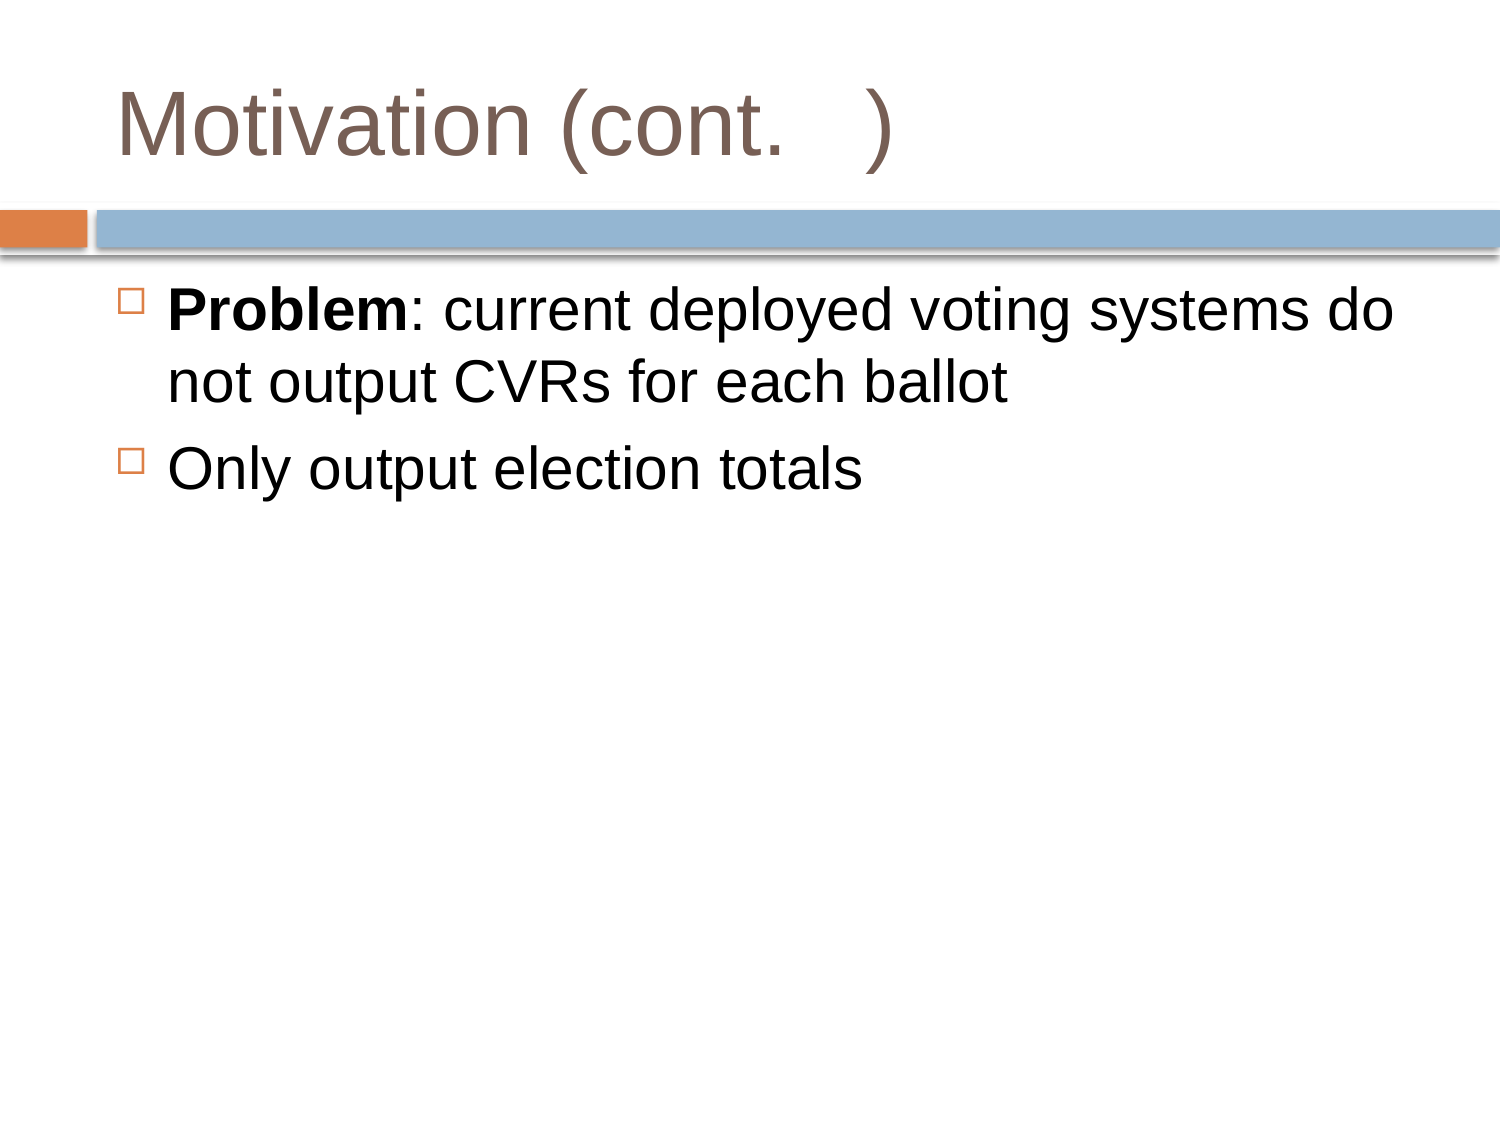

# Motivation (cont.	)
Problem: current deployed voting systems do not output CVRs for each ballot
Only output election totals